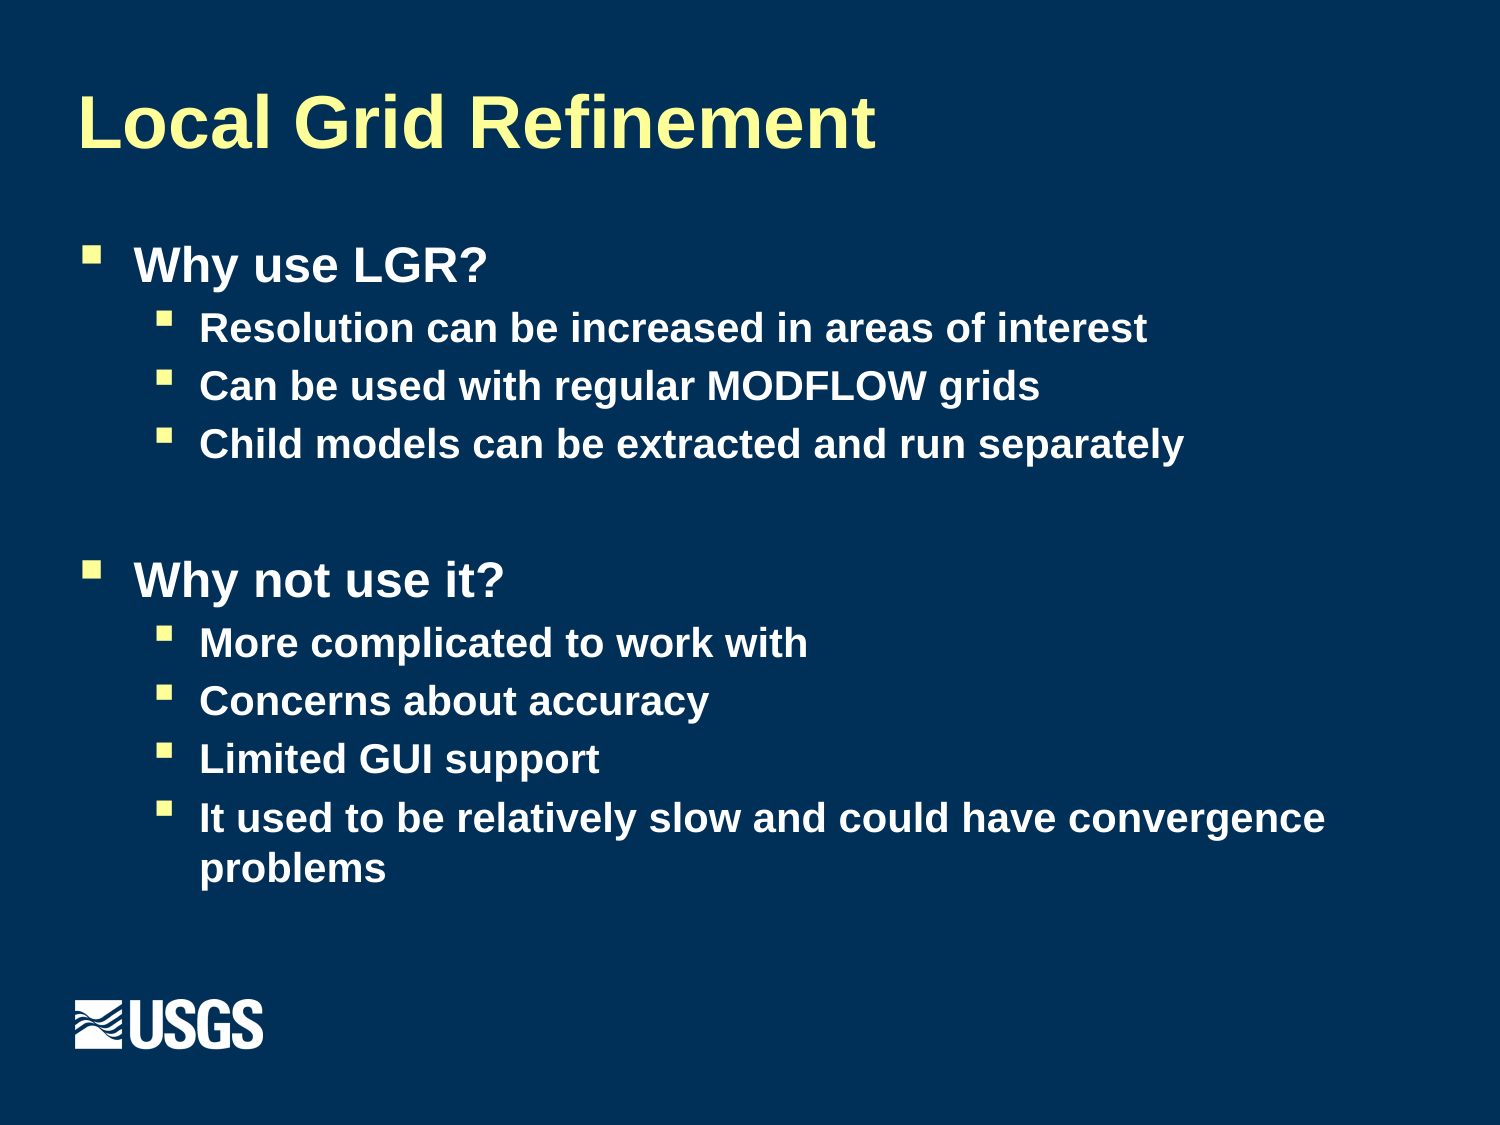

# Local Grid Refinement
Why use LGR?
Resolution can be increased in areas of interest
Can be used with regular MODFLOW grids
Child models can be extracted and run separately

Why not use it?
More complicated to work with
Concerns about accuracy
Limited GUI support
It used to be relatively slow and could have convergence problems